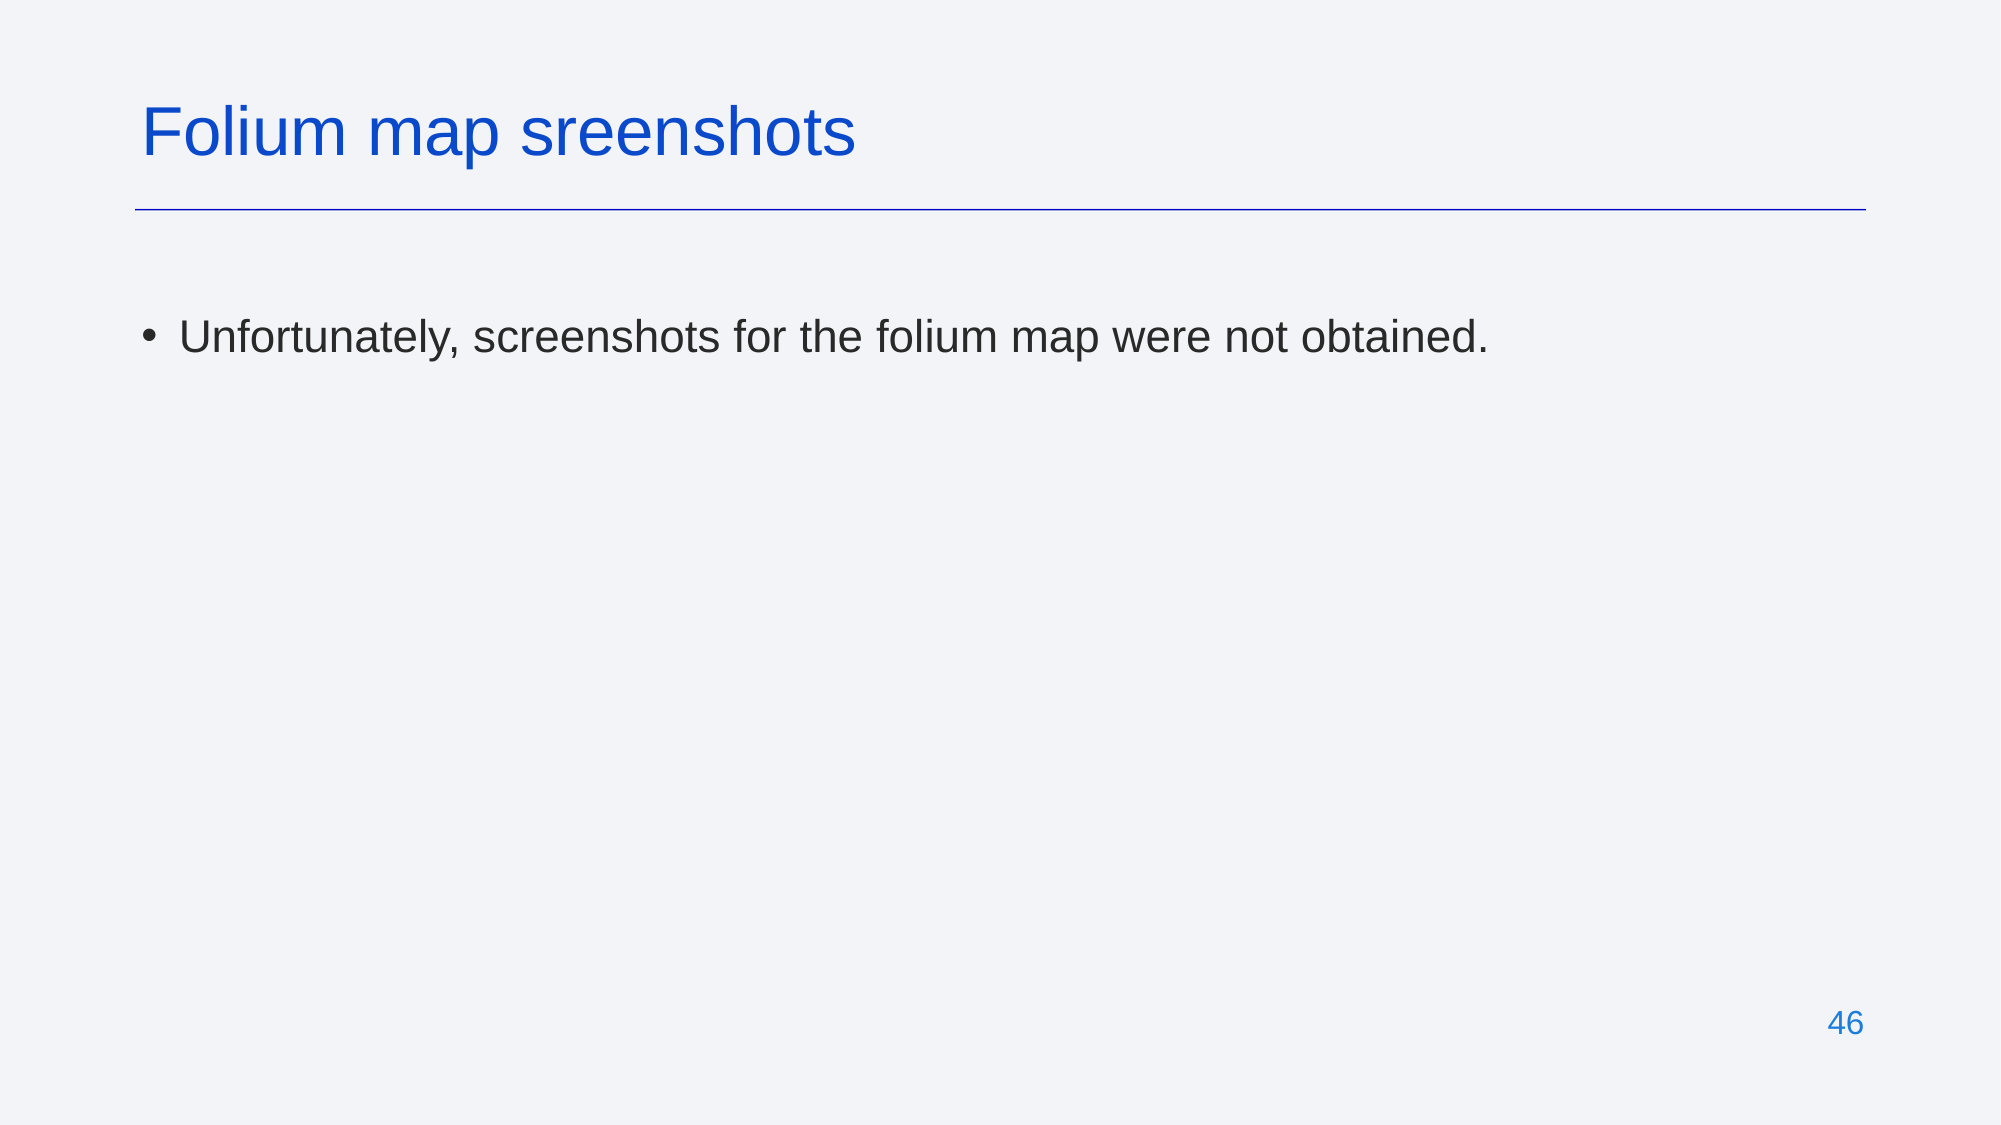

Folium map sreenshots
Unfortunately, screenshots for the folium map were not obtained.

46